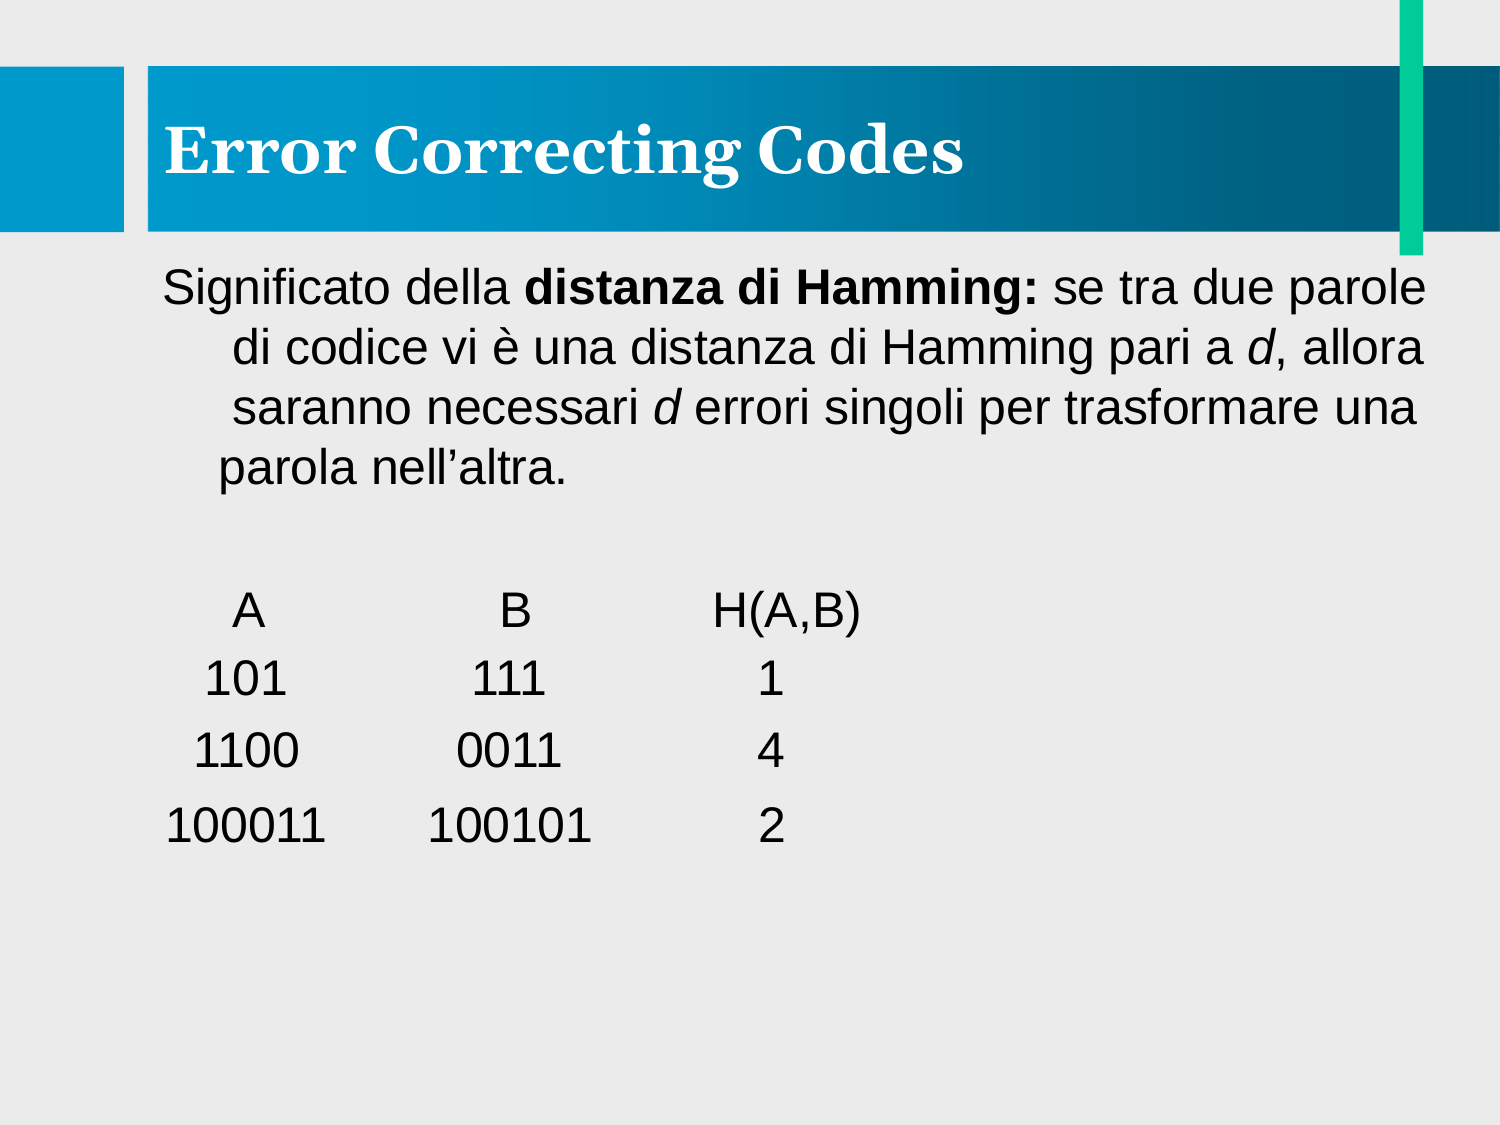

# Error Correcting Codes

Significato della distanza di Hamming: se tra due parole  di codice vi è una distanza di Hamming pari a d, allora  saranno necessari d errori singoli per trasformare una  parola nell’altra.
| A | B | H(A,B) |
| --- | --- | --- |
| 101 | 111 | 1 |
| 1100 | 0011 | 4 |
| 100011 | 100101 | 2 |